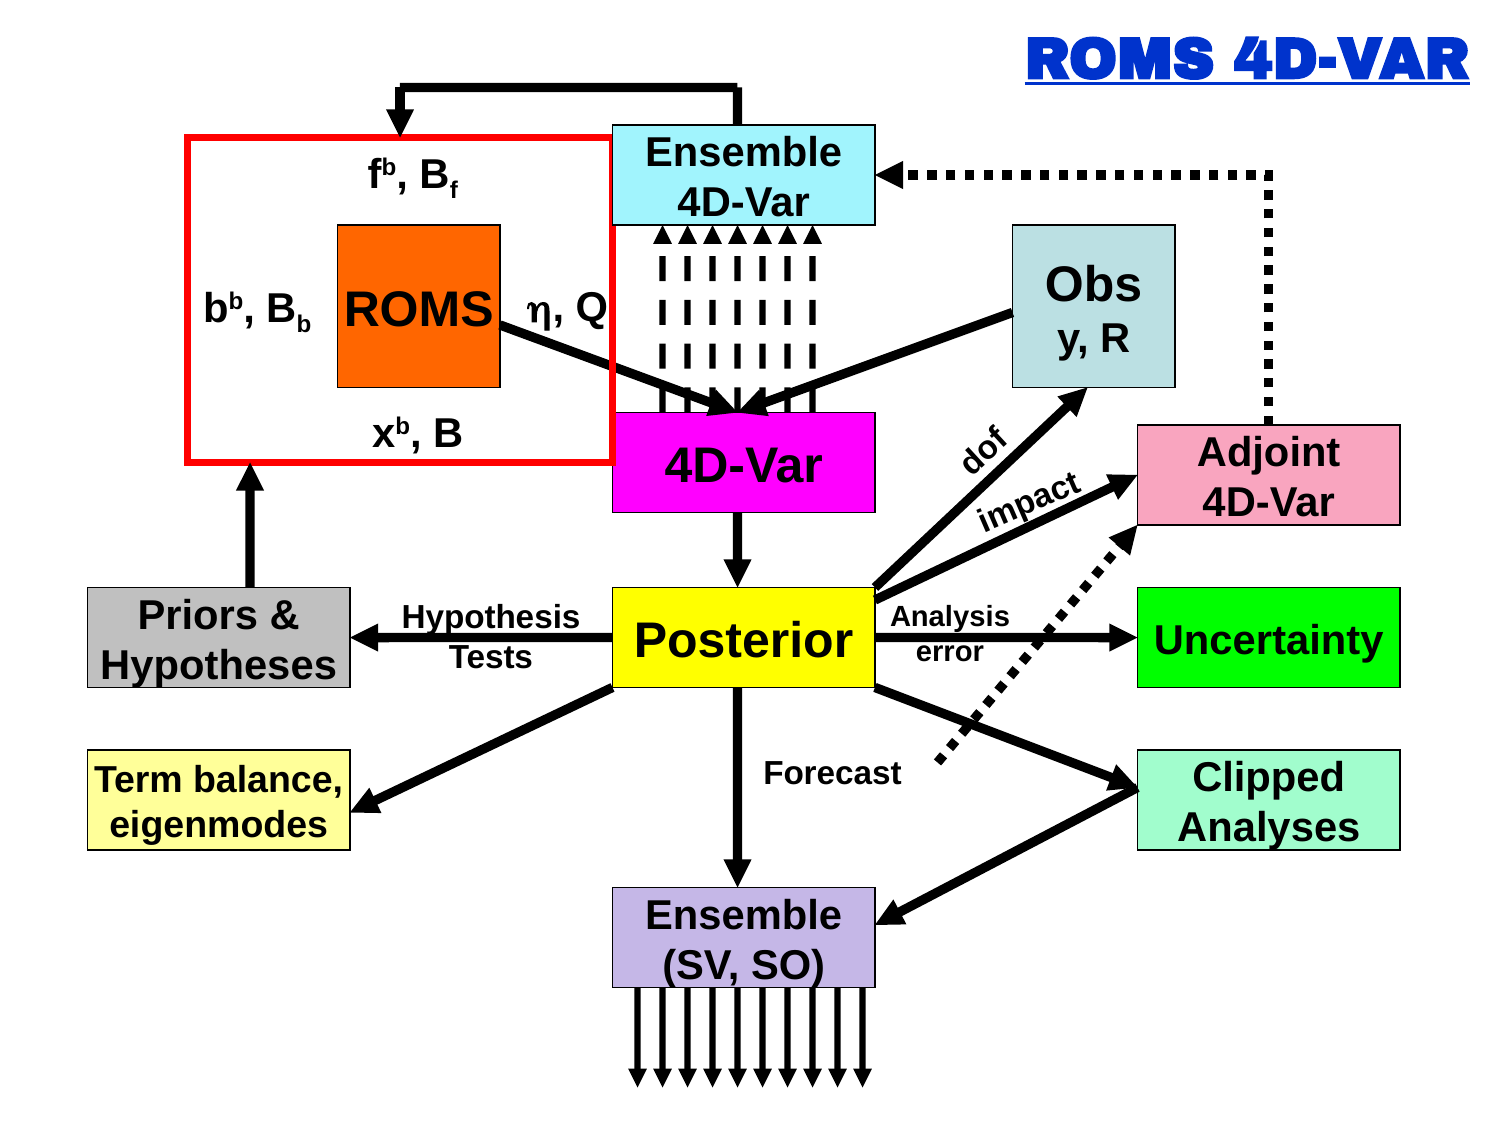

ROMS 4D-VAR

Ensemble
4D-Var

Priors &
Hypotheses
fb, Bf
ROMS
Obs
y, R
η, Q
bb, Bb
xb, B

4D-Var

Posterior

dof
Adjoint
4D-Var
impact

Hypothesis
Tests

Uncertainty
Analysis
error

Term balance,
eigenmodes

Forecast

Clipped
Analyses

Ensemble
(SV, SO)